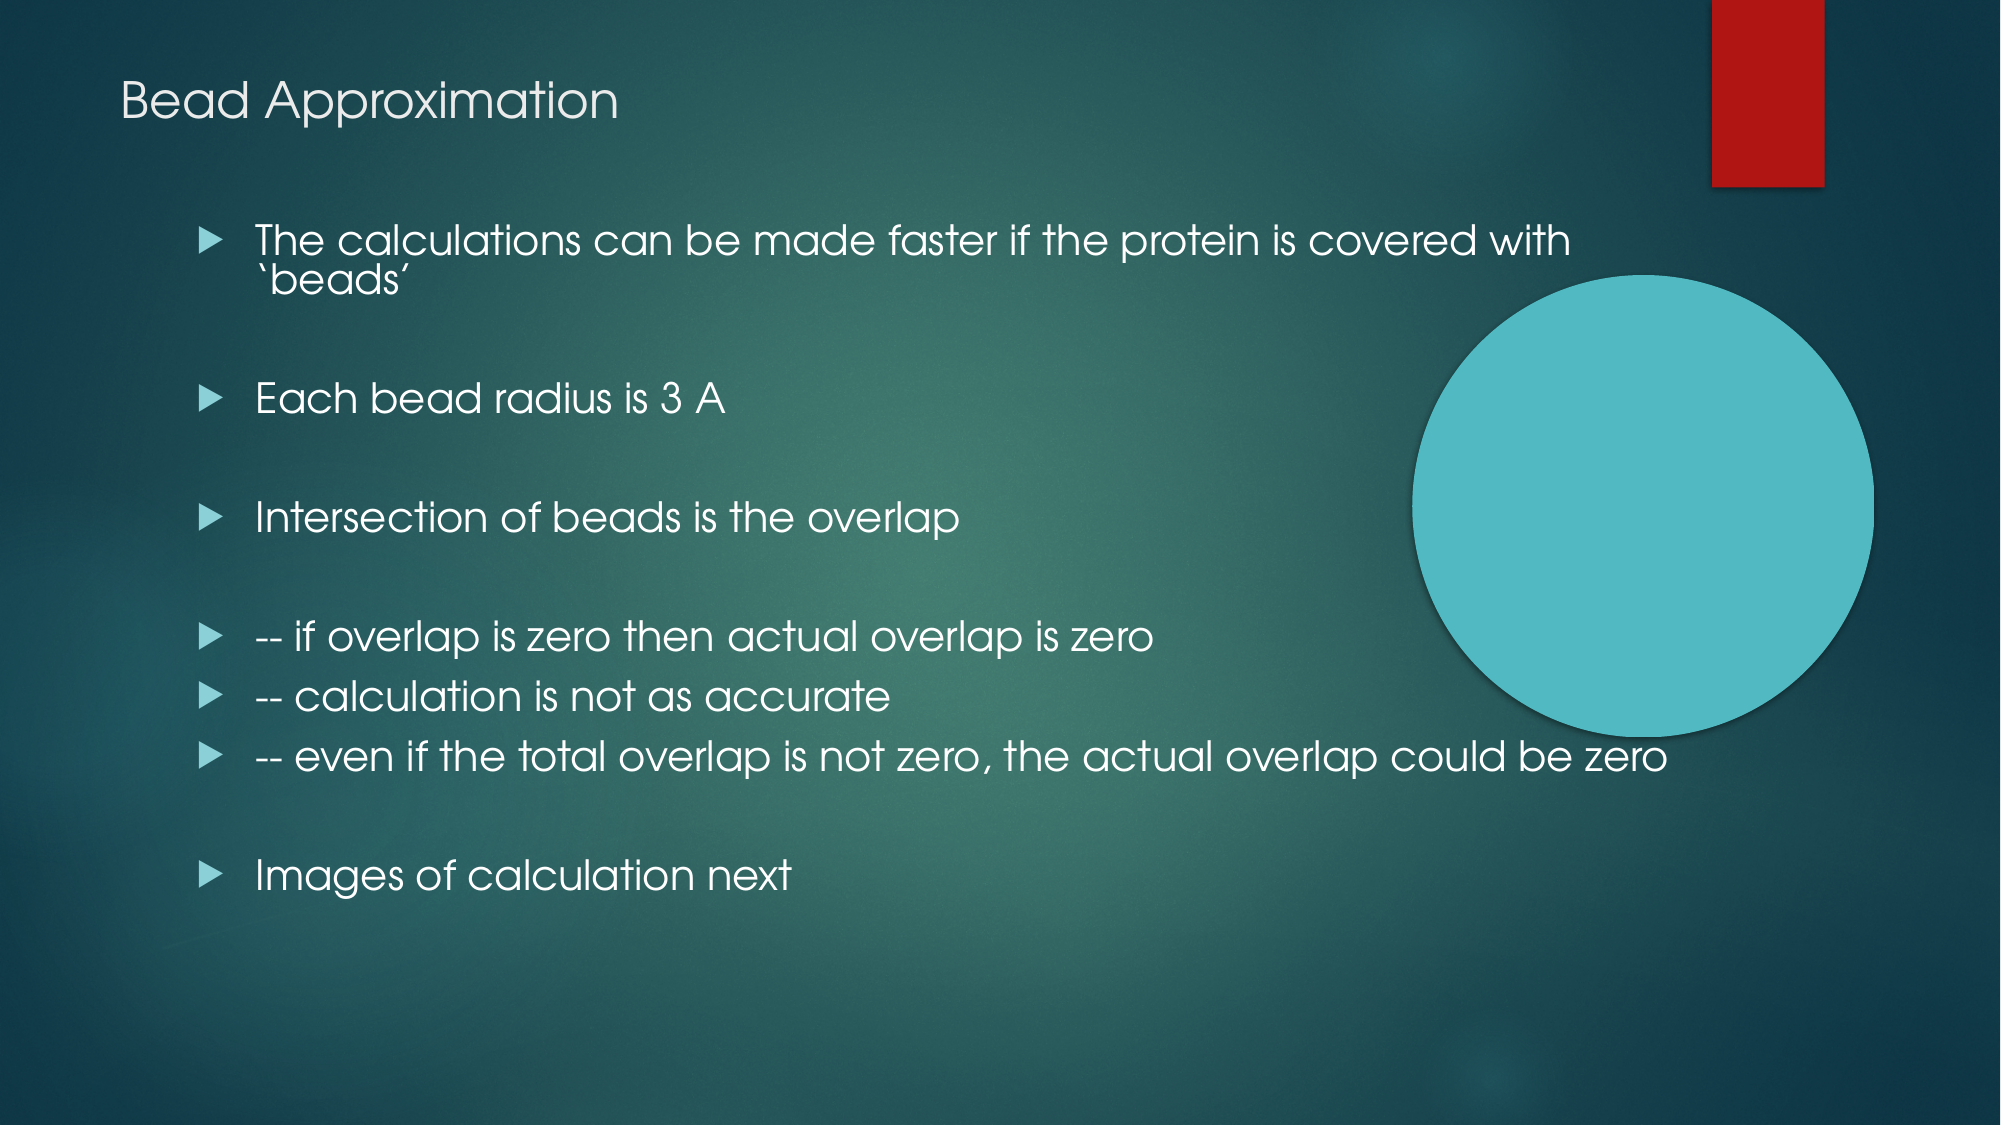

Bead Approximation
The calculations can be made faster if the protein is covered with ‘beads’

Each bead radius is 3 A

Intersection of beads is the overlap

-- if overlap is zero then actual overlap is zero
-- calculation is not as accurate
-- even if the total overlap is not zero, the actual overlap could be zero

Images of calculation next